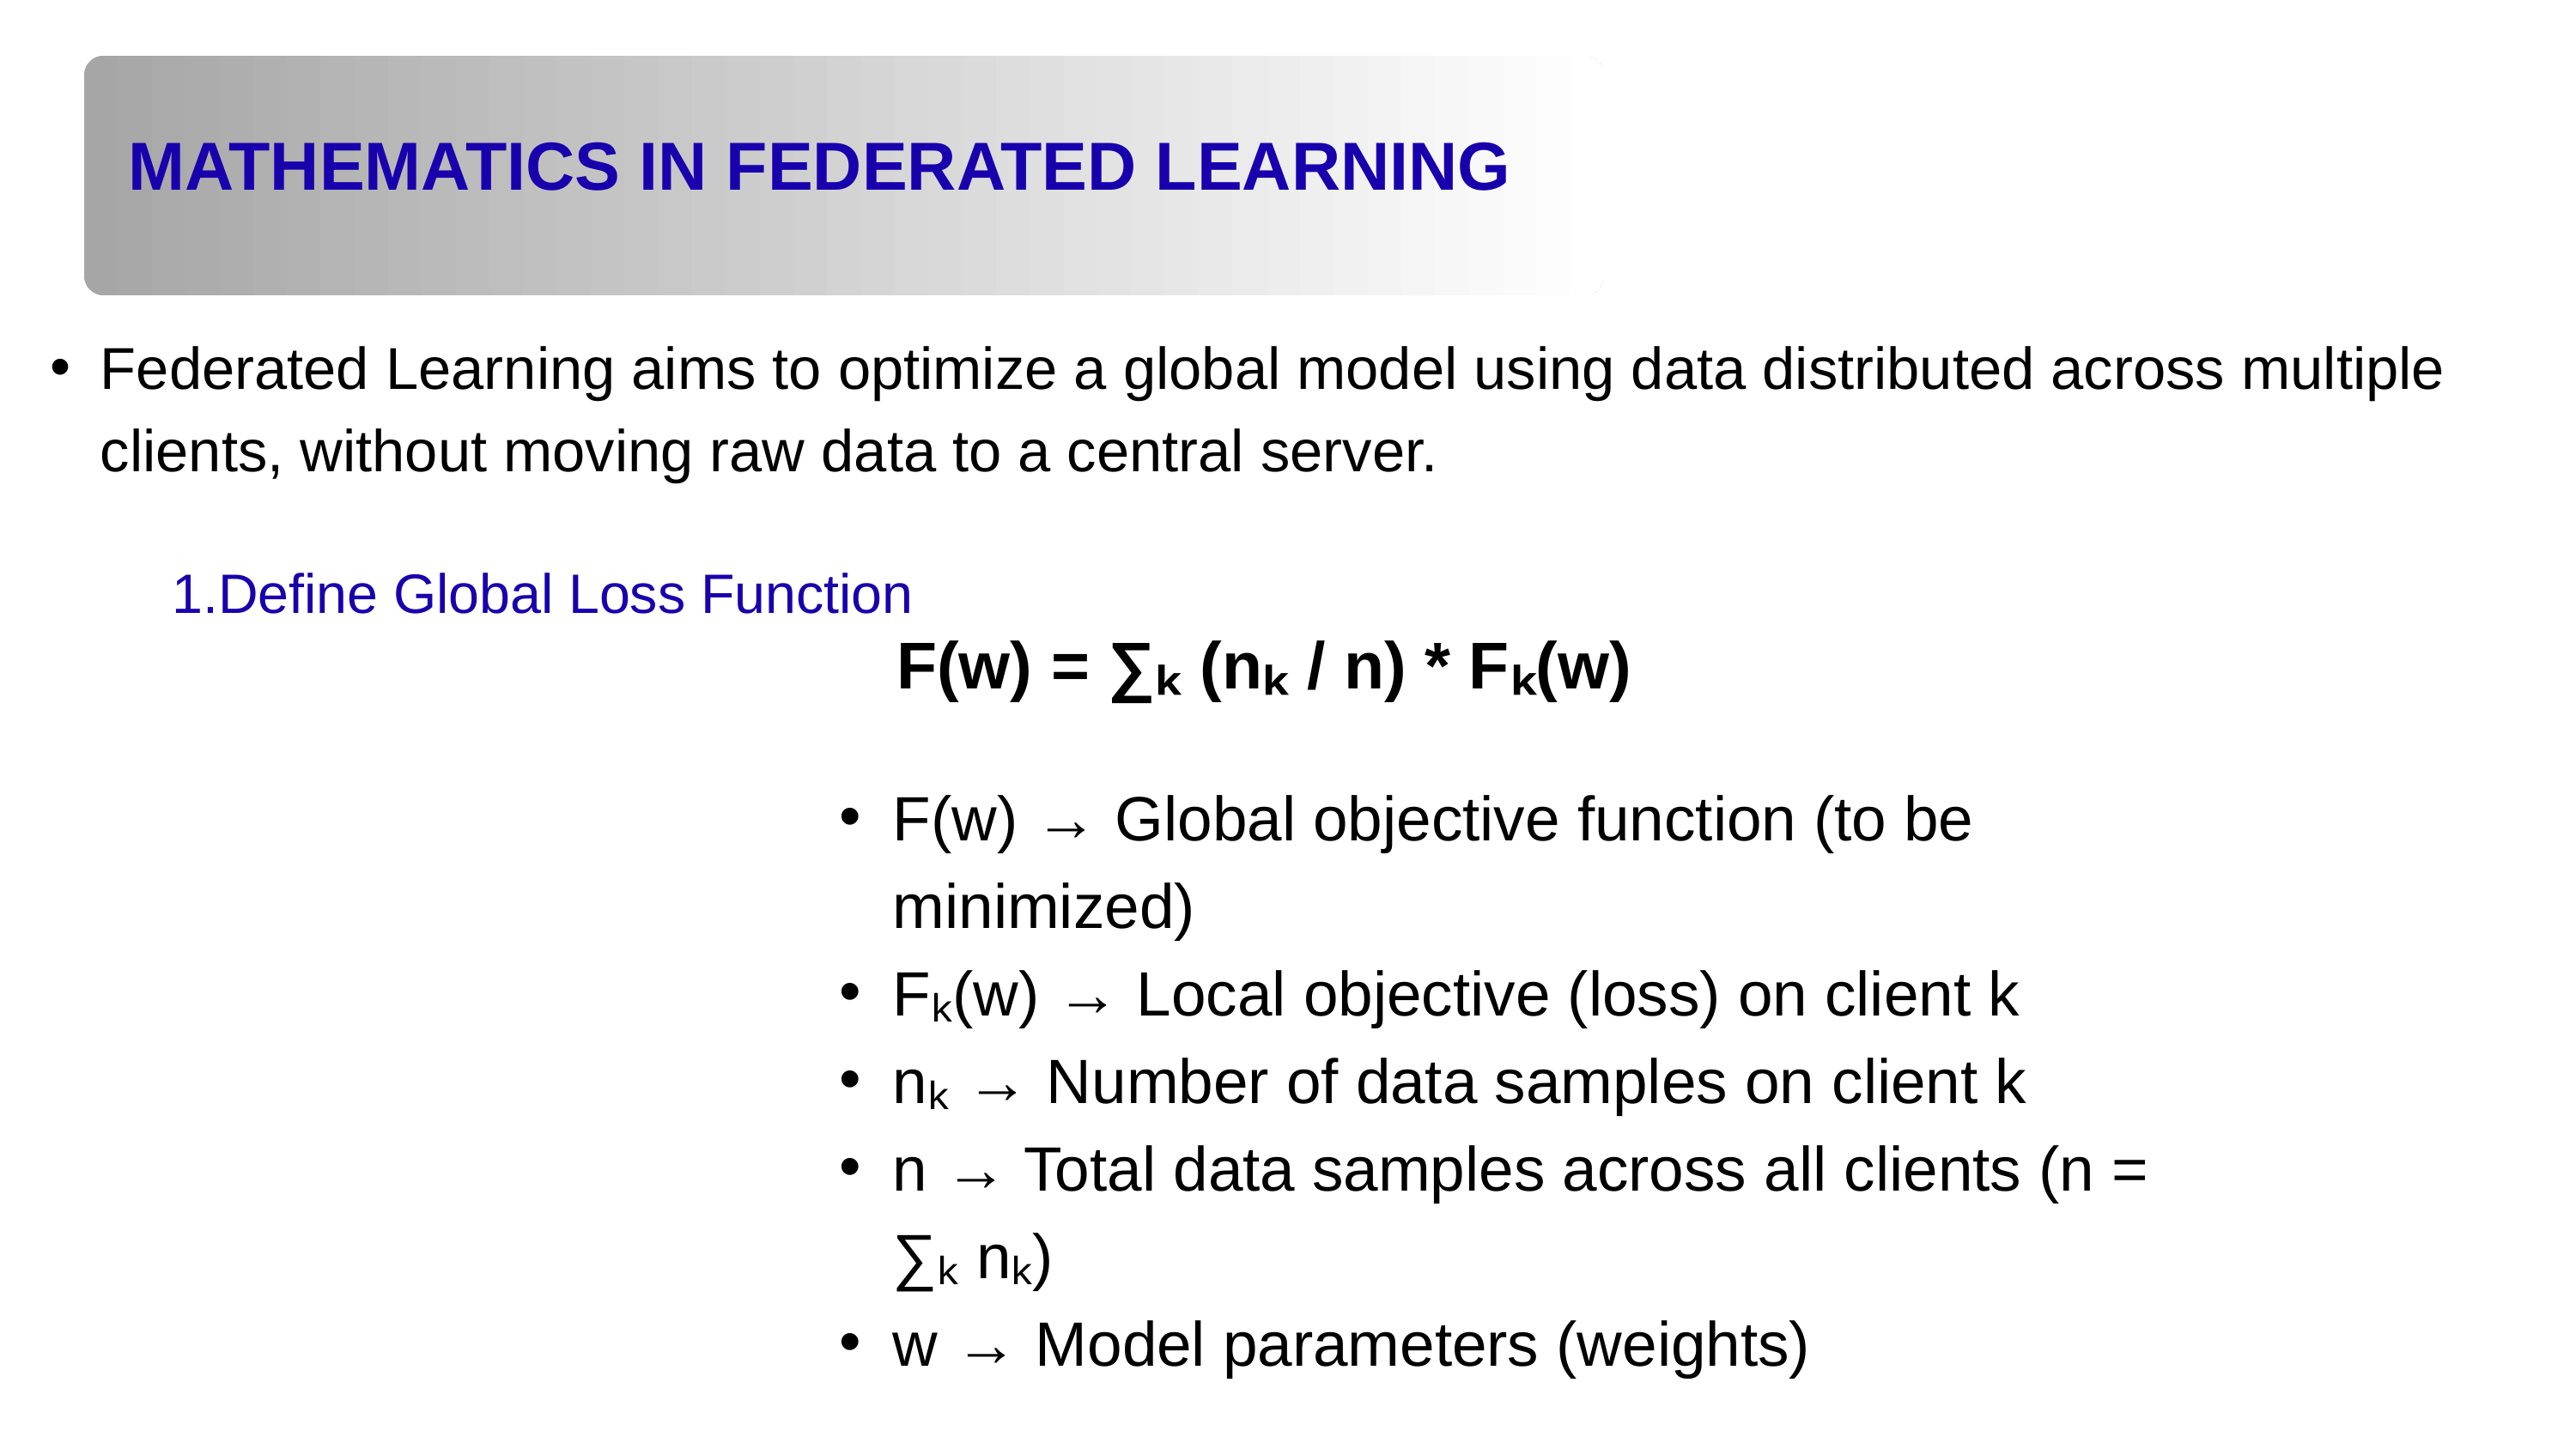

MATHEMATICS IN FEDERATED LEARNING
Federated Learning aims to optimize a global model using data distributed across multiple clients, without moving raw data to a central server.
1.Define Global Loss Function
F(w) = ∑ₖ (nₖ / n) * Fₖ(w)
F(w) → Global objective function (to be minimized)
Fₖ(w) → Local objective (loss) on client k
nₖ → Number of data samples on client k
n → Total data samples across all clients (n = ∑ₖ nₖ)
w → Model parameters (weights)